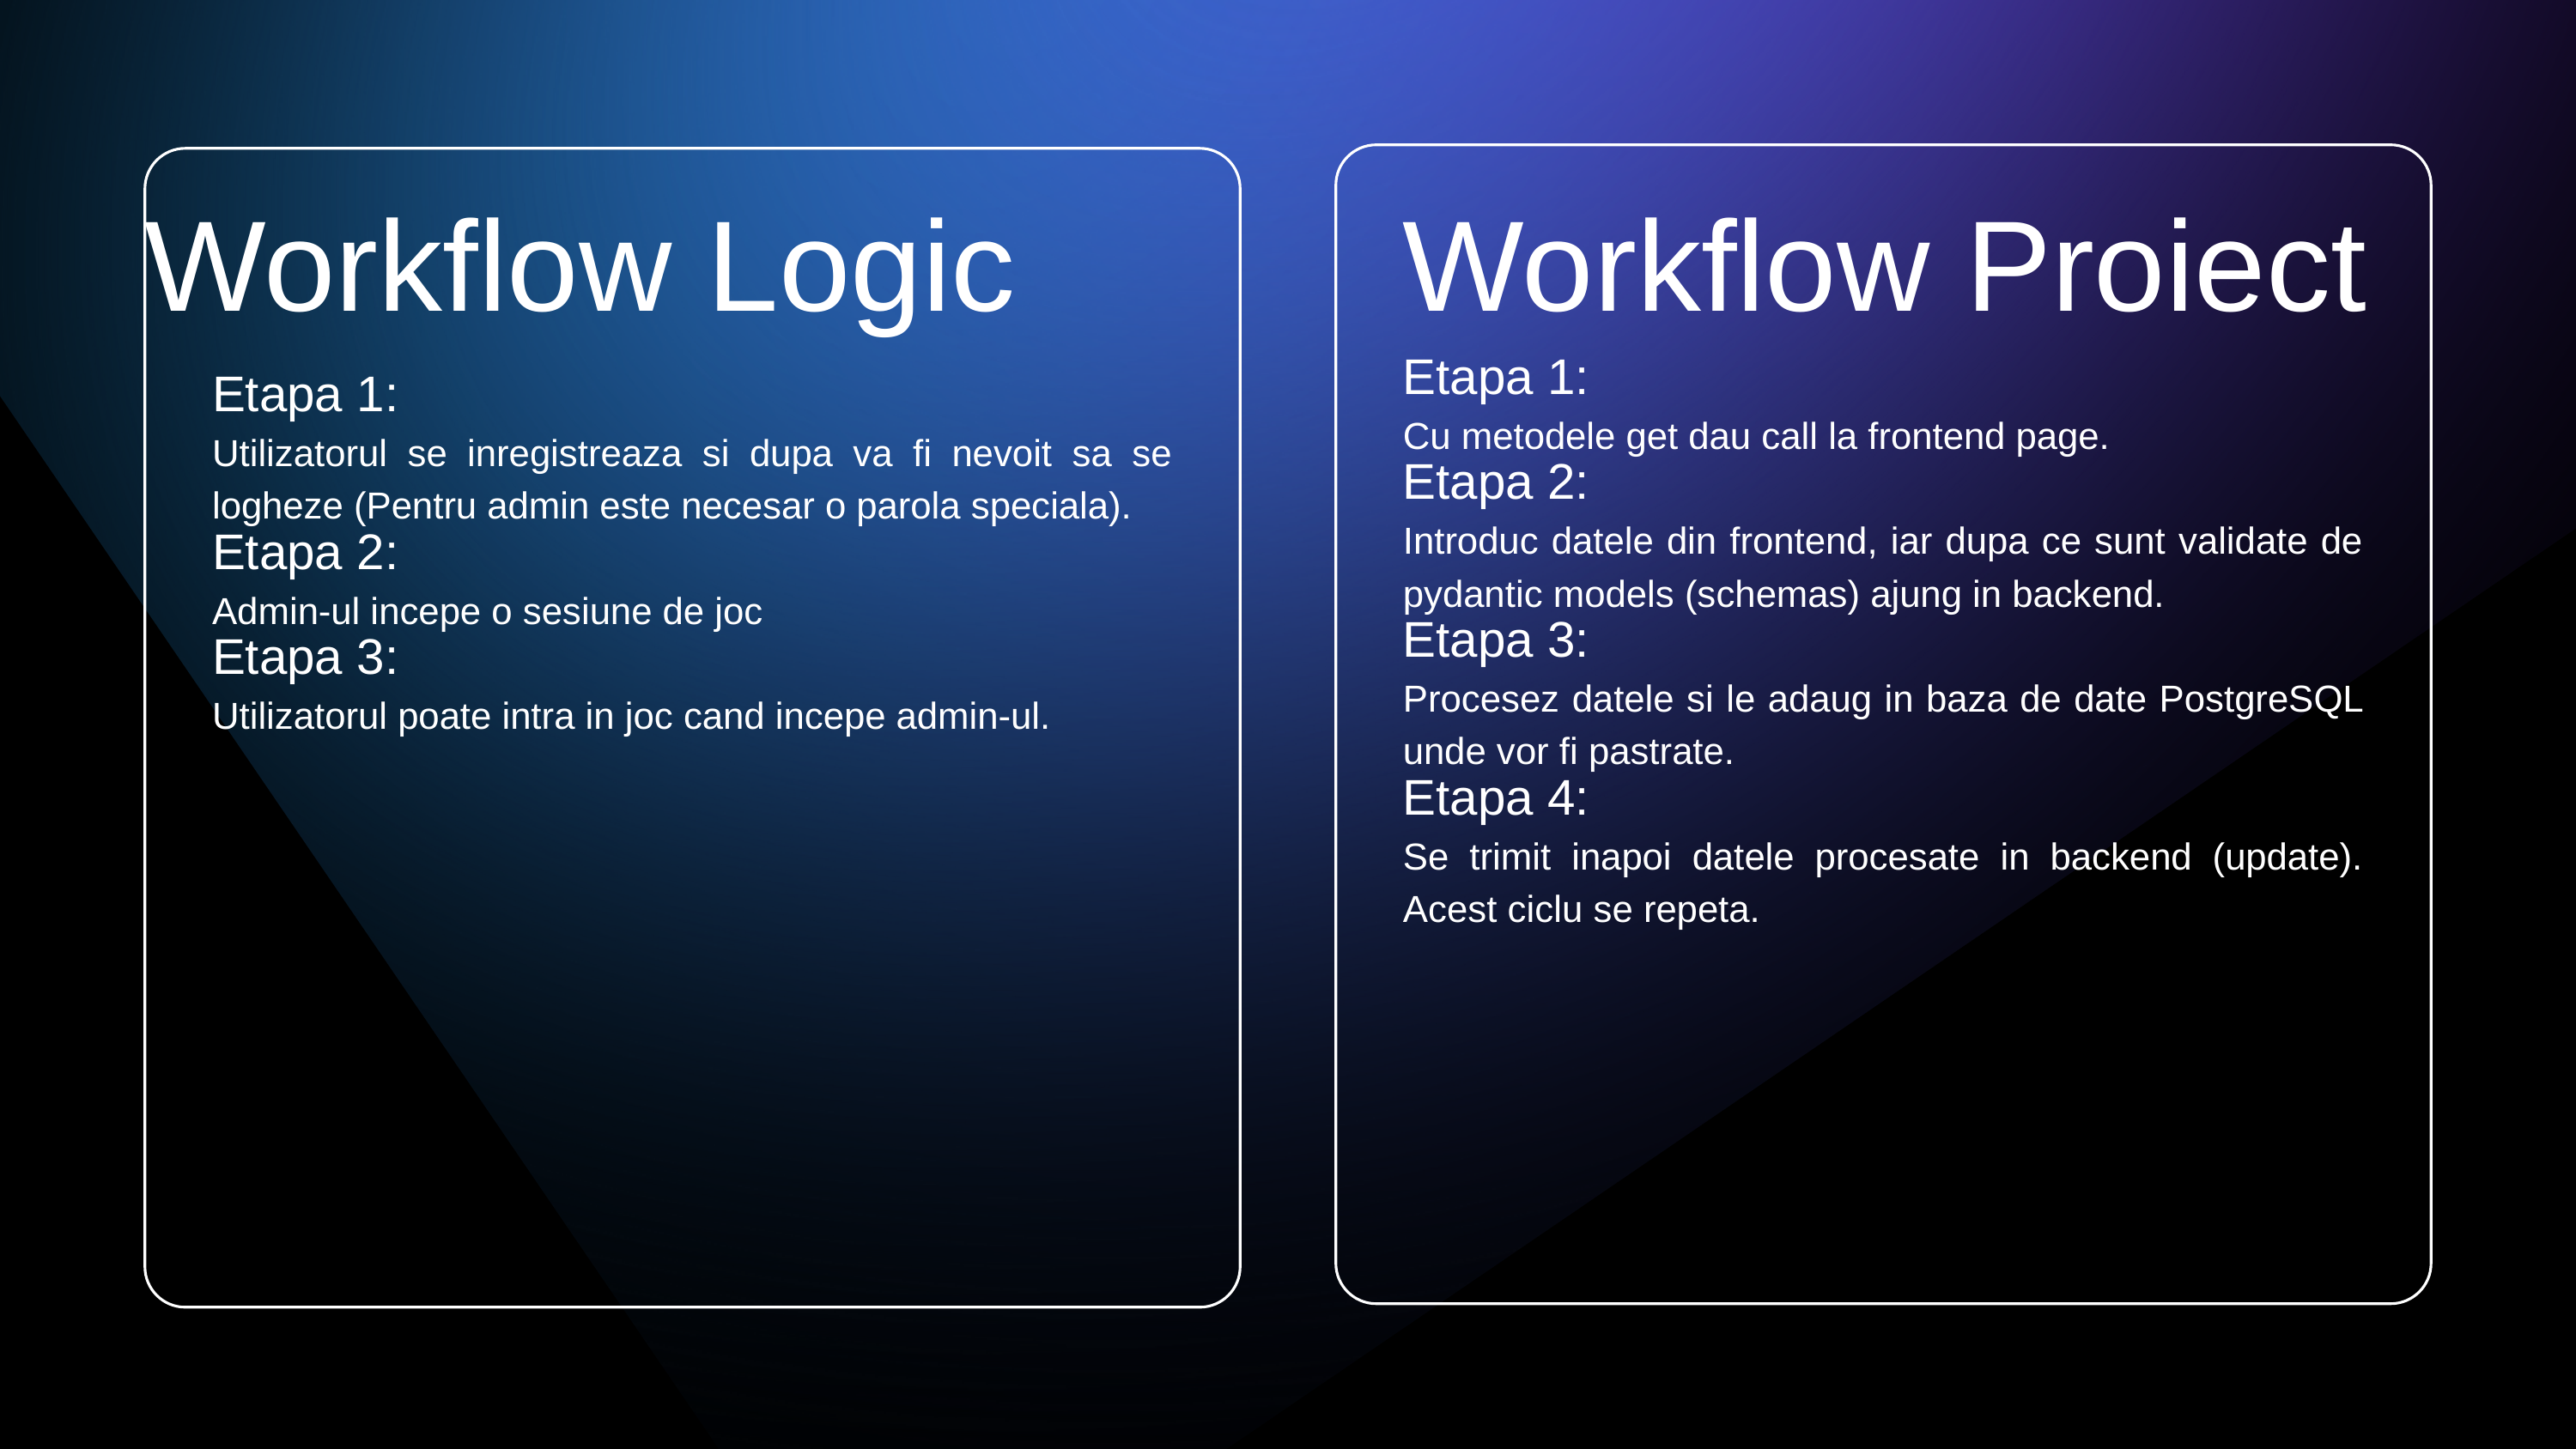

Workflow Logic
Workflow Proiect
Etapa 1:
Cu metodele get dau call la frontend page.
Etapa 2:
Introduc datele din frontend, iar dupa ce sunt validate de pydantic models (schemas) ajung in backend.
Etapa 3:
Procesez datele si le adaug in baza de date PostgreSQL unde vor fi pastrate.
Etapa 4:
Se trimit inapoi datele procesate in backend (update). Acest ciclu se repeta.

Etapa 1:
Utilizatorul se inregistreaza si dupa va fi nevoit sa se logheze (Pentru admin este necesar o parola speciala).
Etapa 2:
Admin-ul incepe o sesiune de joc
Etapa 3:
Utilizatorul poate intra in joc cand incepe admin-ul.